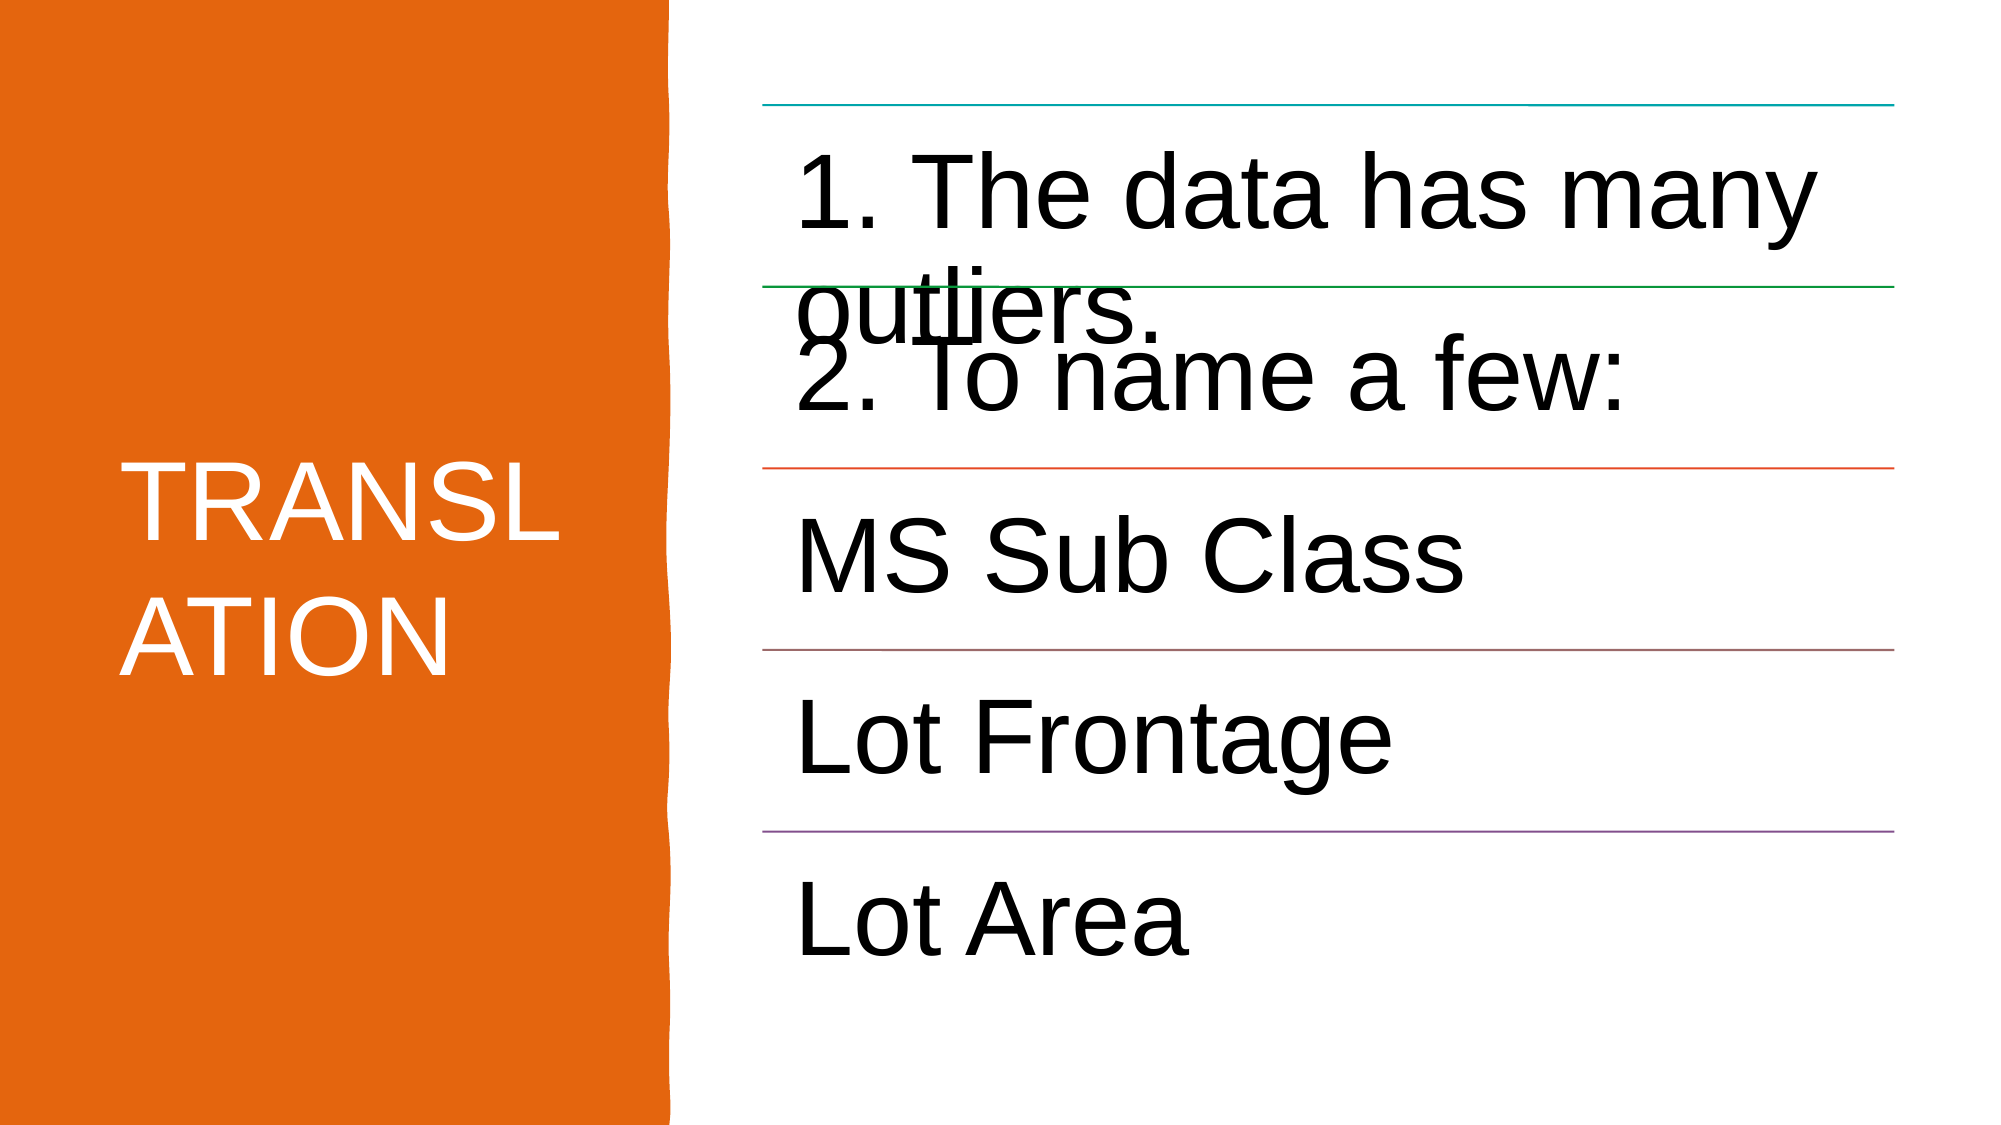

1. The data has many outliers.
2. To name a few:
MS Sub Class
Lot Frontage
Lot Area
# TRANSLATION